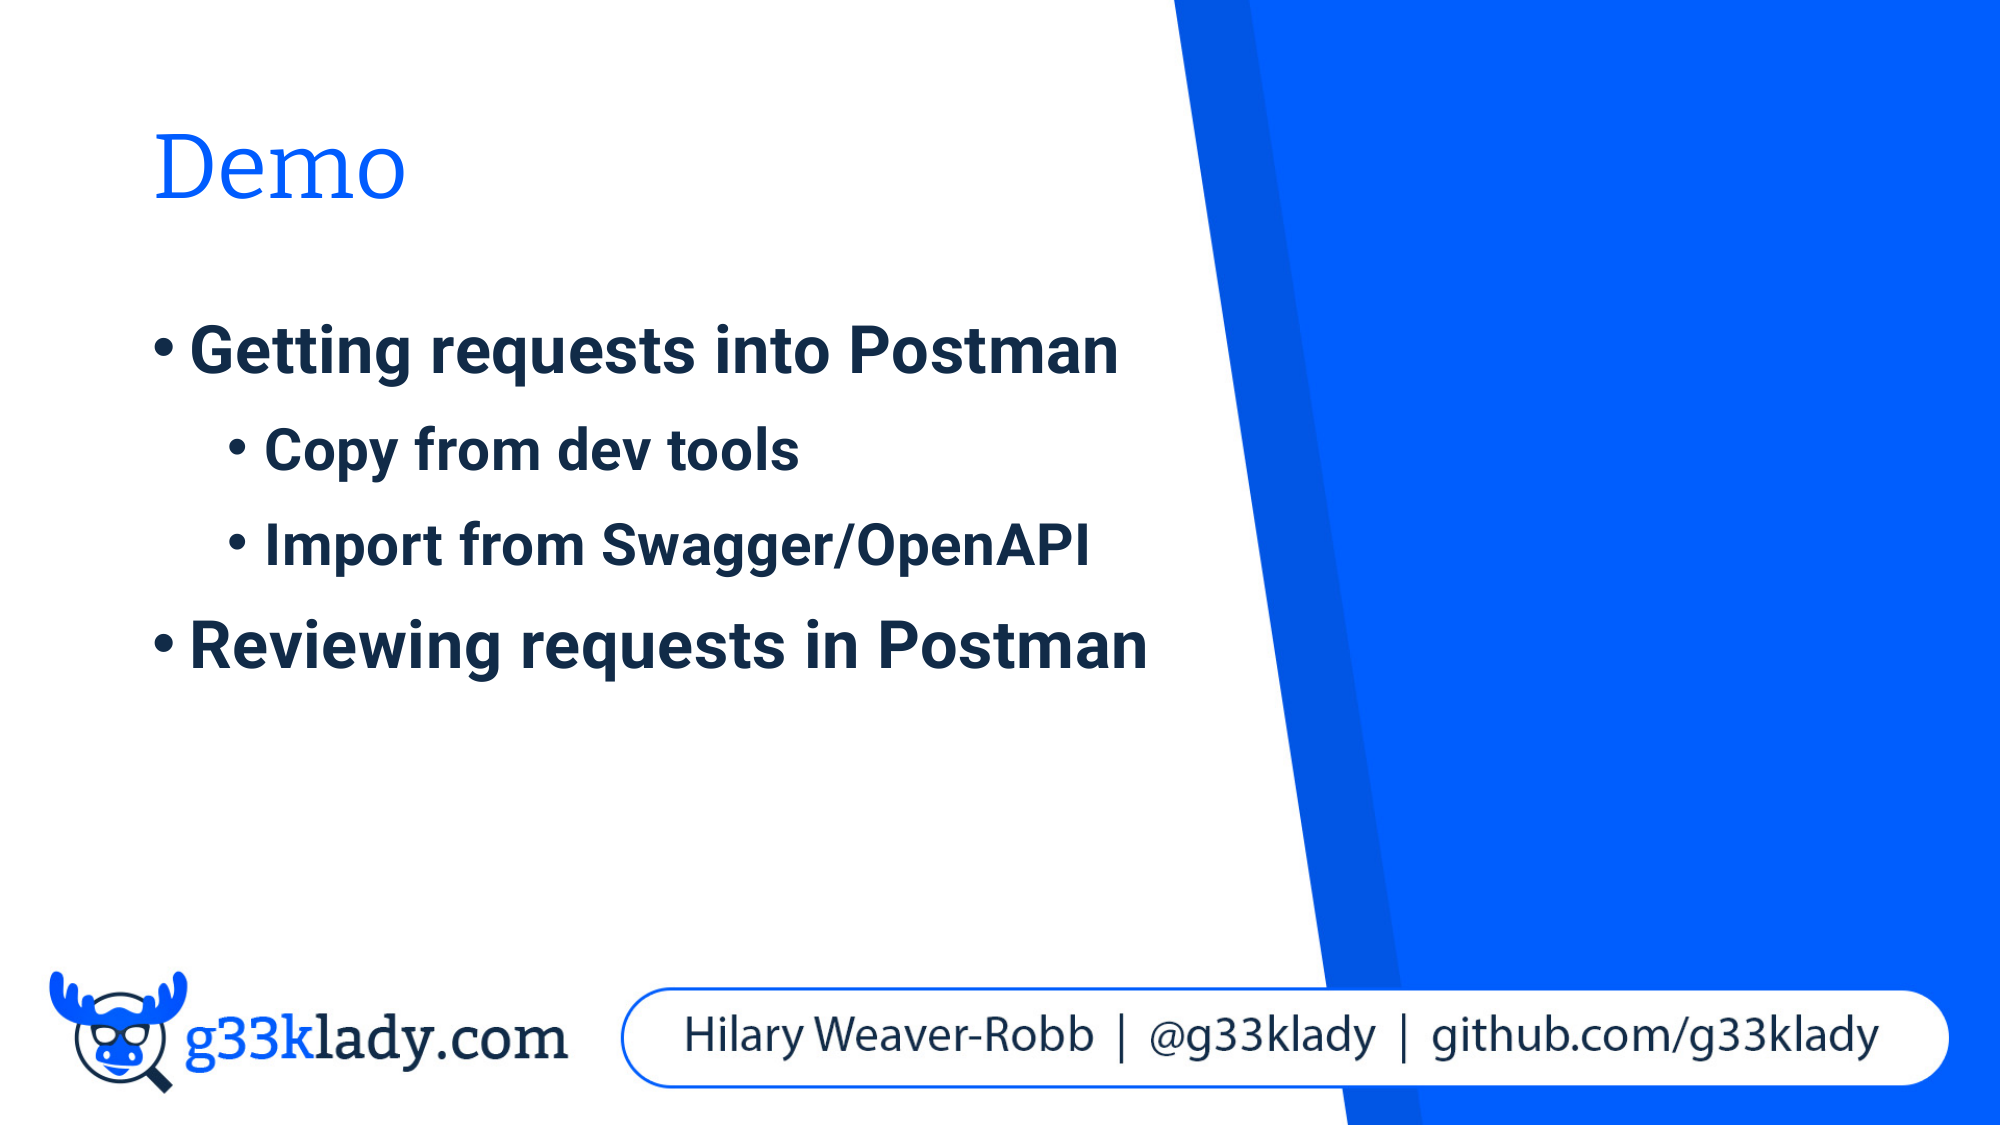

# Demo
Getting requests into Postman
Copy from dev tools
Import from Swagger/OpenAPI
Reviewing requests in Postman